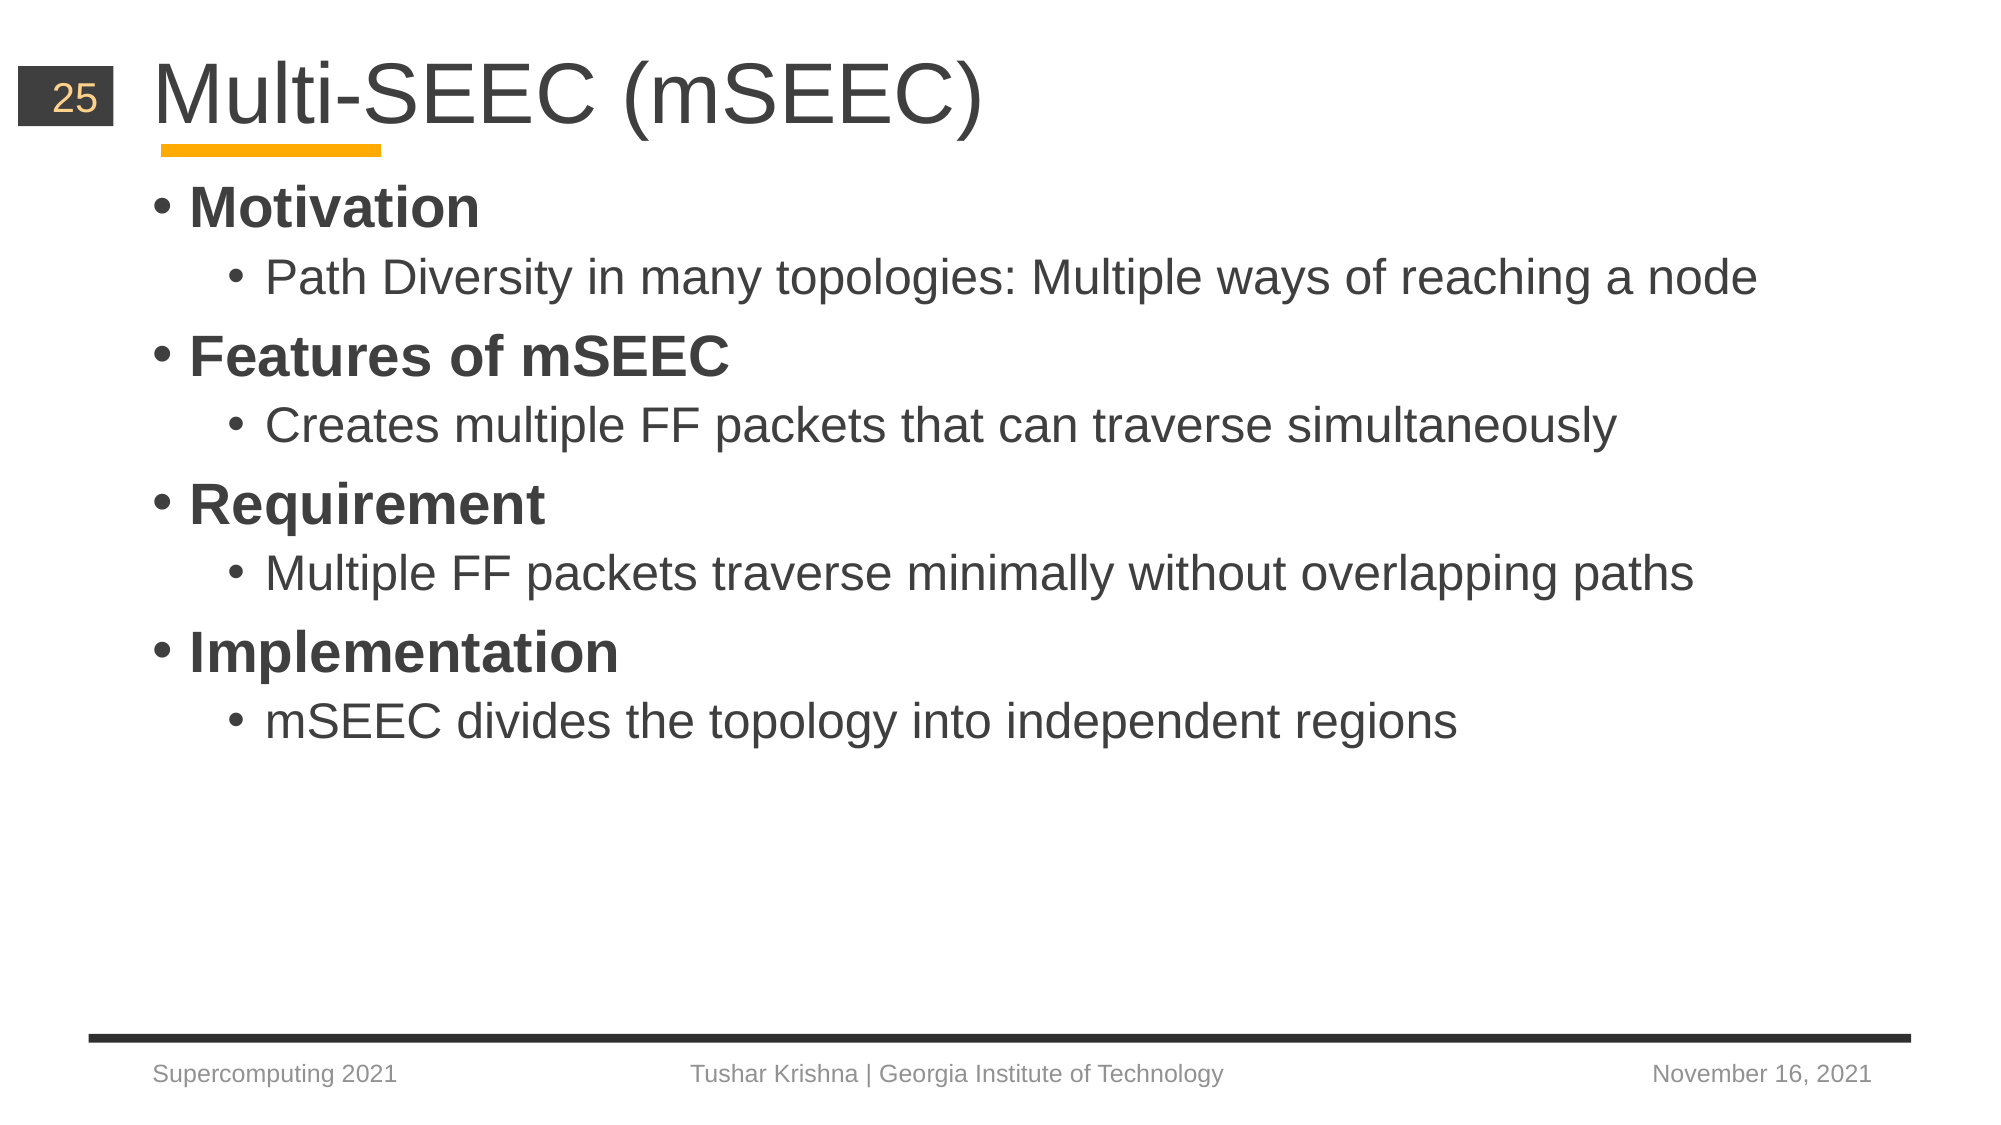

# Multi-SEEC (mSEEC)
25
Motivation
Path Diversity in many topologies: Multiple ways of reaching a node
Features of mSEEC
Creates multiple FF packets that can traverse simultaneously
Requirement
Multiple FF packets traverse minimally without overlapping paths
Implementation
mSEEC divides the topology into independent regions

Supercomputing 2021                                          Tushar Krishna | Georgia Institute of Technology
November 16, 2021